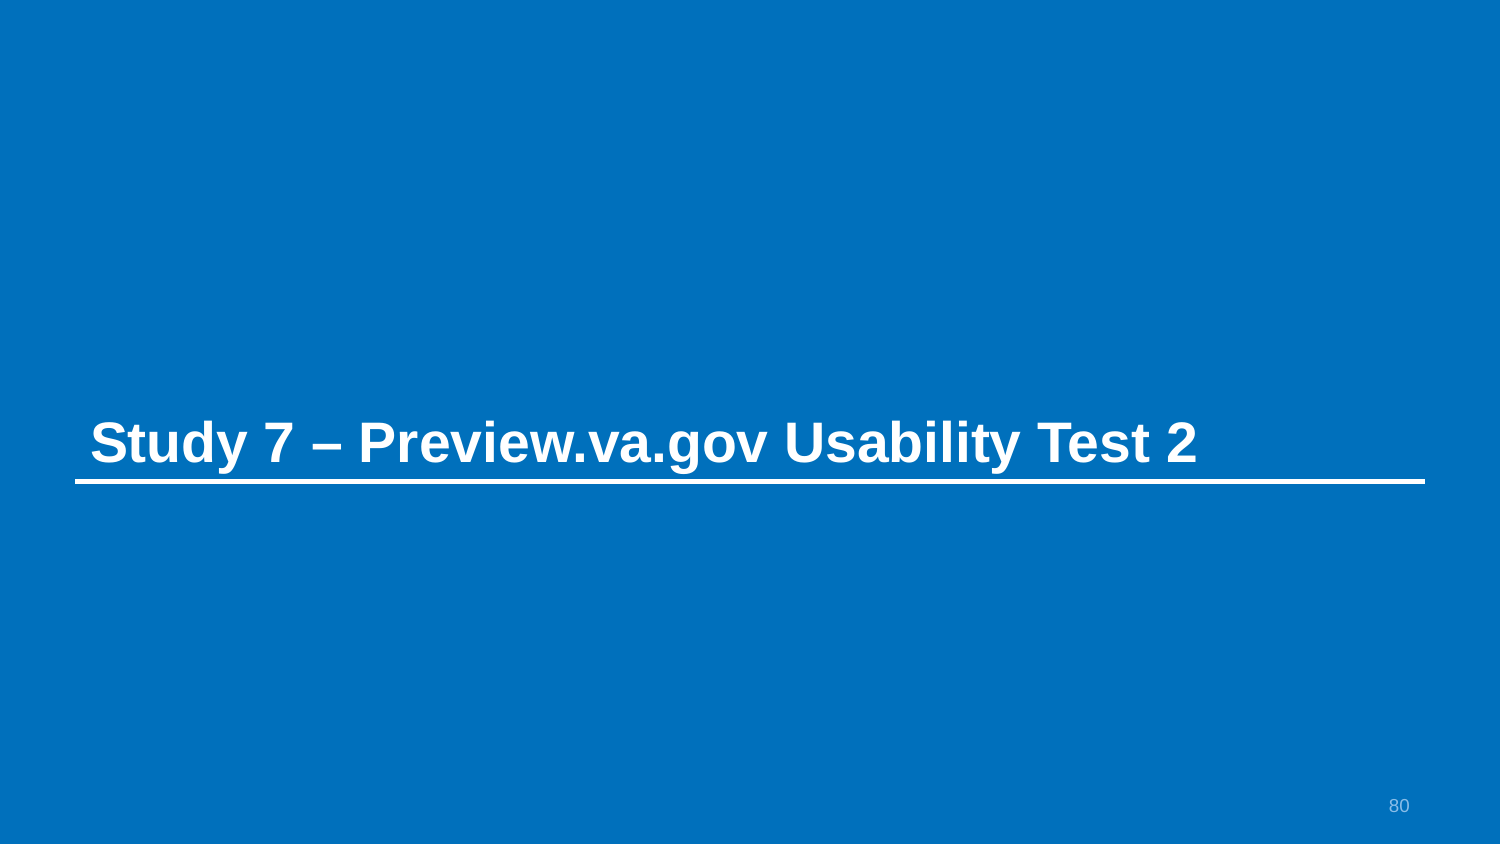

# Study 7 – Preview.va.gov Usability Test 2

80